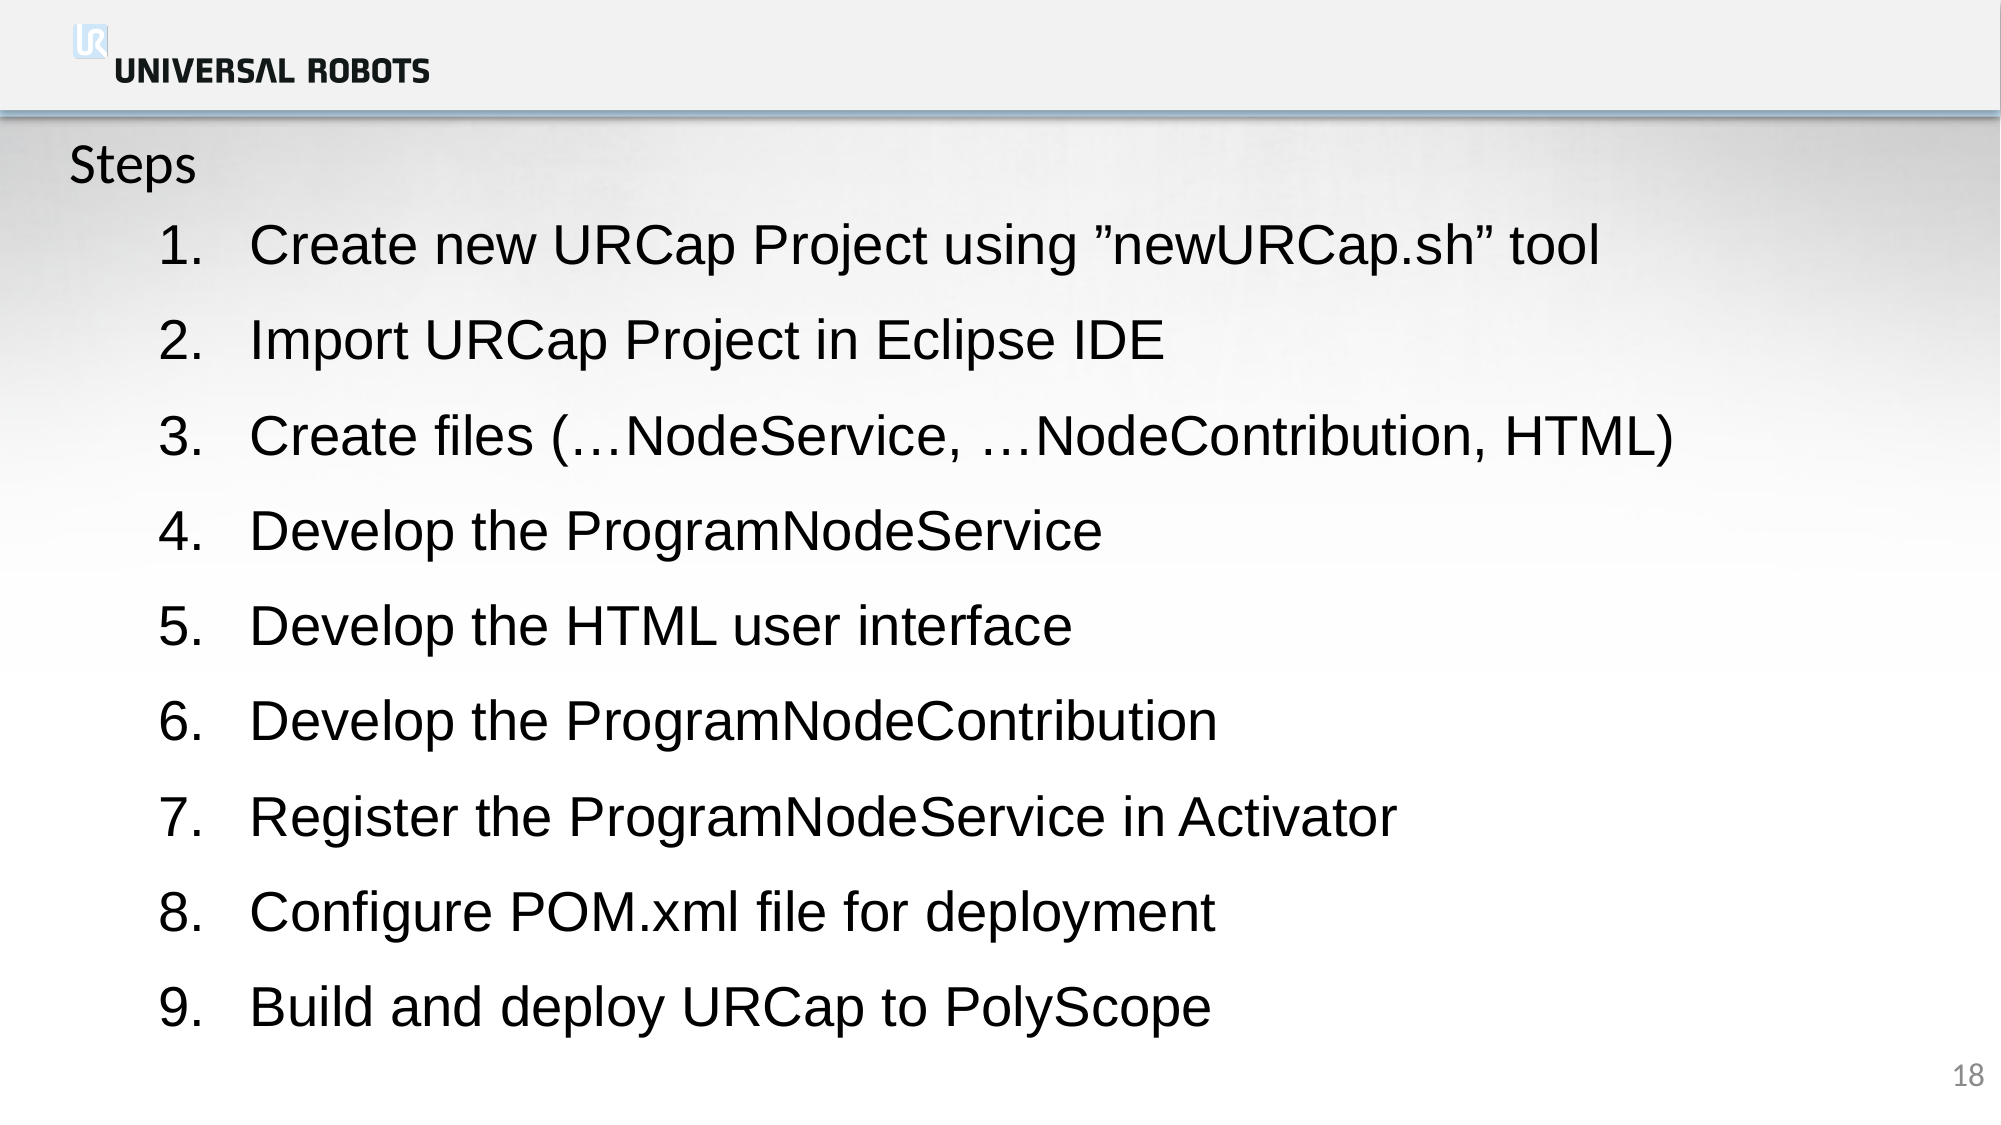

# Steps
Create new URCap Project using ”newURCap.sh” tool
Import URCap Project in Eclipse IDE
Create files (…NodeService, …NodeContribution, HTML)
Develop the ProgramNodeService
Develop the HTML user interface
Develop the ProgramNodeContribution
Register the ProgramNodeService in Activator
Configure POM.xml file for deployment
Build and deploy URCap to PolyScope

18